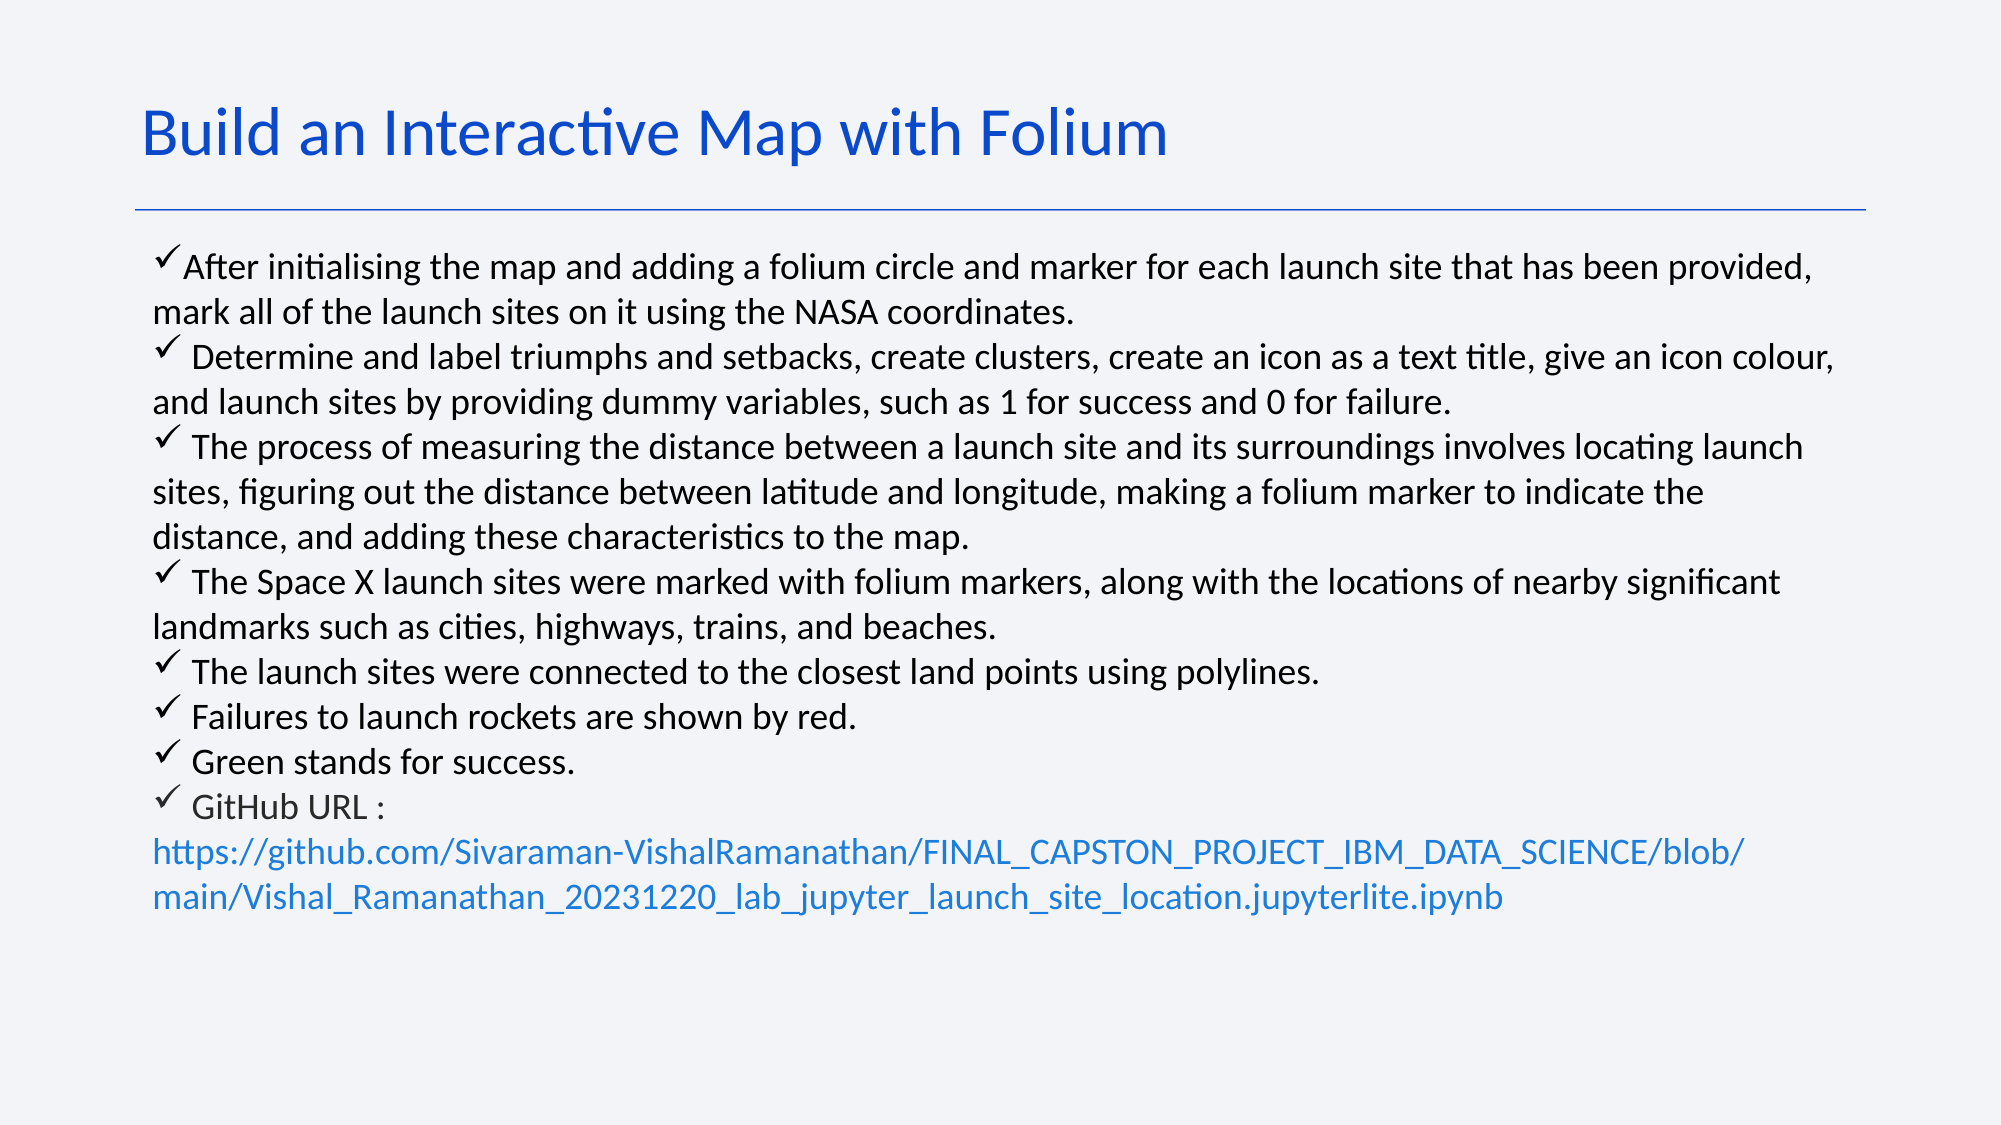

Build an Interactive Map with Folium
After initialising the map and adding a folium circle and marker for each launch site that has been provided, mark all of the launch sites on it using the NASA coordinates.
 Determine and label triumphs and setbacks, create clusters, create an icon as a text title, give an icon colour, and launch sites by providing dummy variables, such as 1 for success and 0 for failure.
 The process of measuring the distance between a launch site and its surroundings involves locating launch sites, figuring out the distance between latitude and longitude, making a folium marker to indicate the distance, and adding these characteristics to the map.
 The Space X launch sites were marked with folium markers, along with the locations of nearby significant landmarks such as cities, highways, trains, and beaches.
 The launch sites were connected to the closest land points using polylines.
 Failures to launch rockets are shown by red.
 Green stands for success.
 GitHub URL : https://github.com/Sivaraman-VishalRamanathan/FINAL_CAPSTON_PROJECT_IBM_DATA_SCIENCE/blob/main/Vishal_Ramanathan_20231220_lab_jupyter_launch_site_location.jupyterlite.ipynb
13